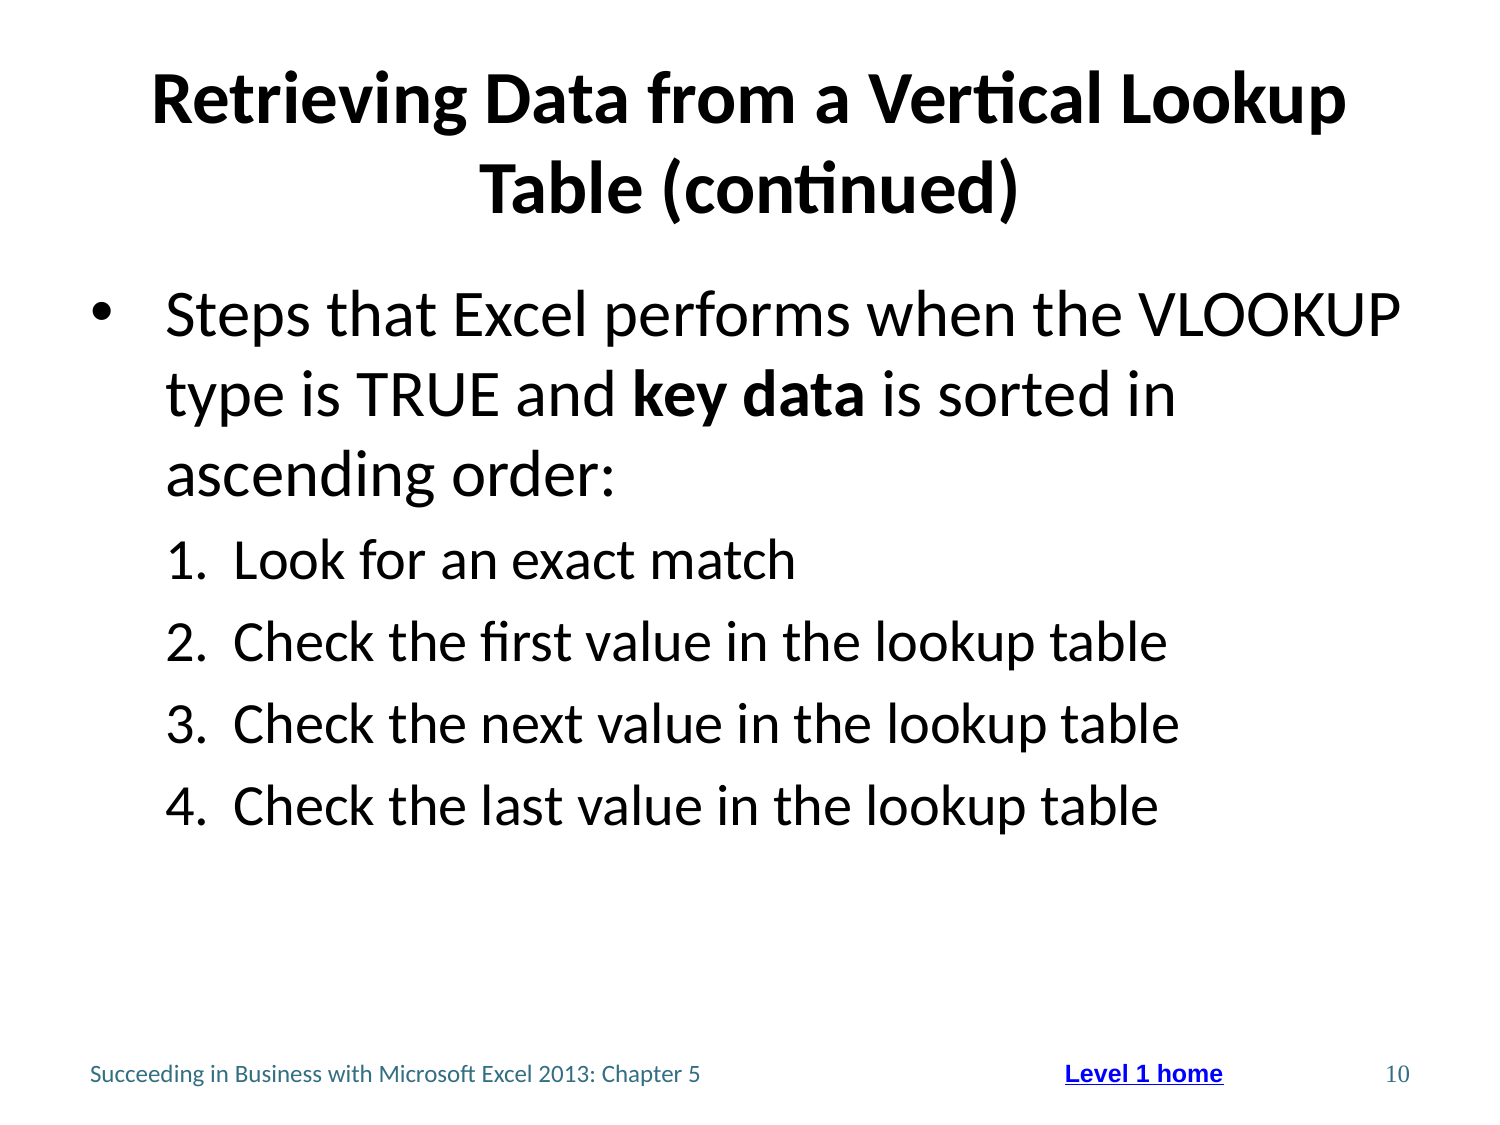

# Retrieving Data from a Vertical Lookup Table (continued)
Steps that Excel performs when the VLOOKUP type is TRUE and key data is sorted in ascending order:
Look for an exact match
Check the first value in the lookup table
Check the next value in the lookup table
Check the last value in the lookup table
Succeeding in Business with Microsoft Excel 2013: Chapter 5
10
Level 1 home